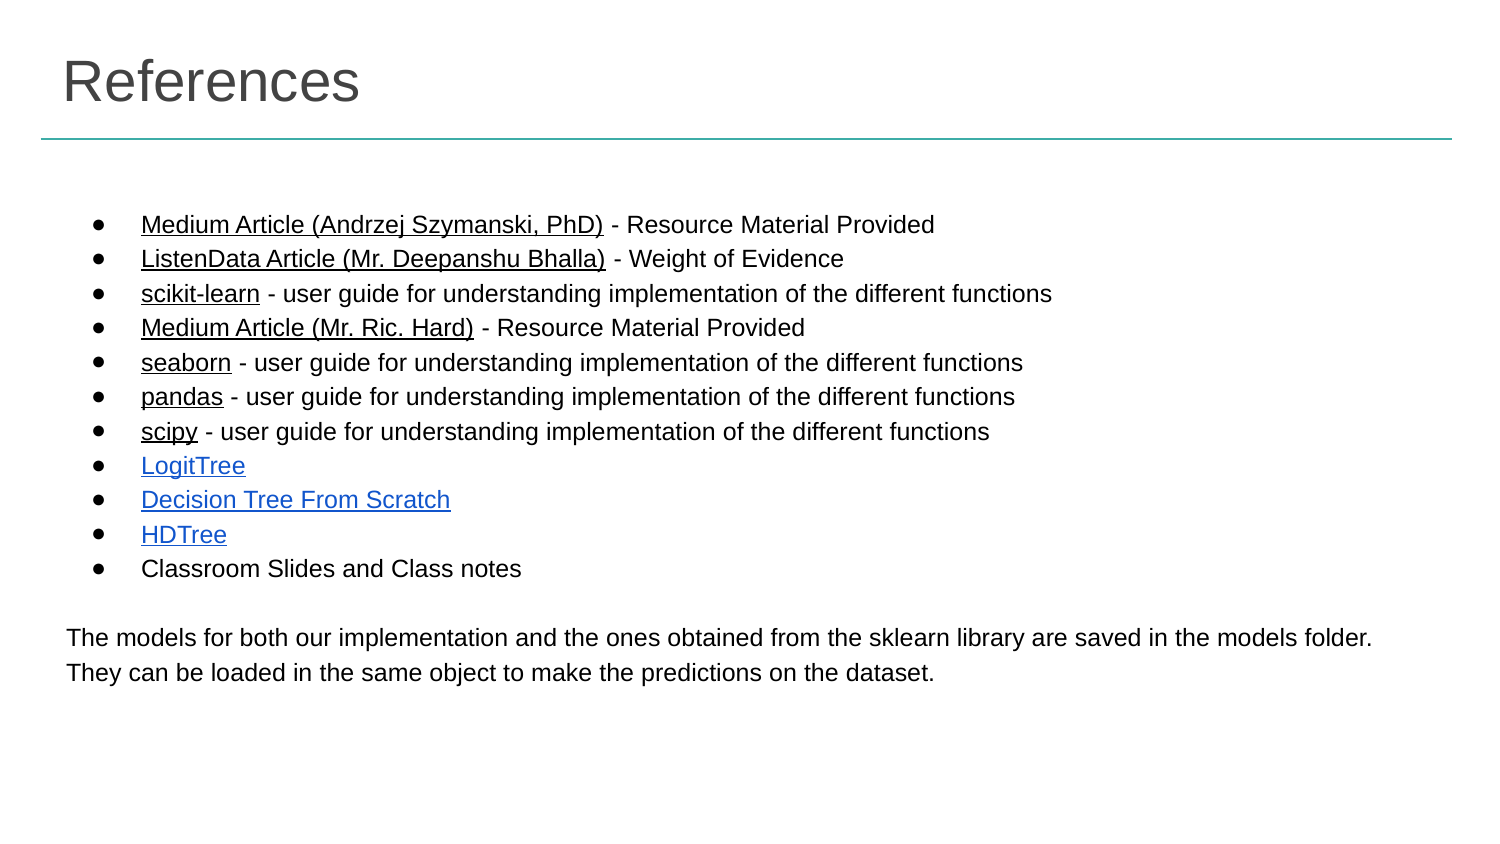

# References
Medium Article (Andrzej Szymanski, PhD) - Resource Material Provided
ListenData Article (Mr. Deepanshu Bhalla) - Weight of Evidence
scikit-learn - user guide for understanding implementation of the different functions
Medium Article (Mr. Ric. Hard) - Resource Material Provided
seaborn - user guide for understanding implementation of the different functions
pandas - user guide for understanding implementation of the different functions
scipy - user guide for understanding implementation of the different functions
LogitTree
Decision Tree From Scratch
HDTree
Classroom Slides and Class notes

The models for both our implementation and the ones obtained from the sklearn library are saved in the models folder. They can be loaded in the same object to make the predictions on the dataset.